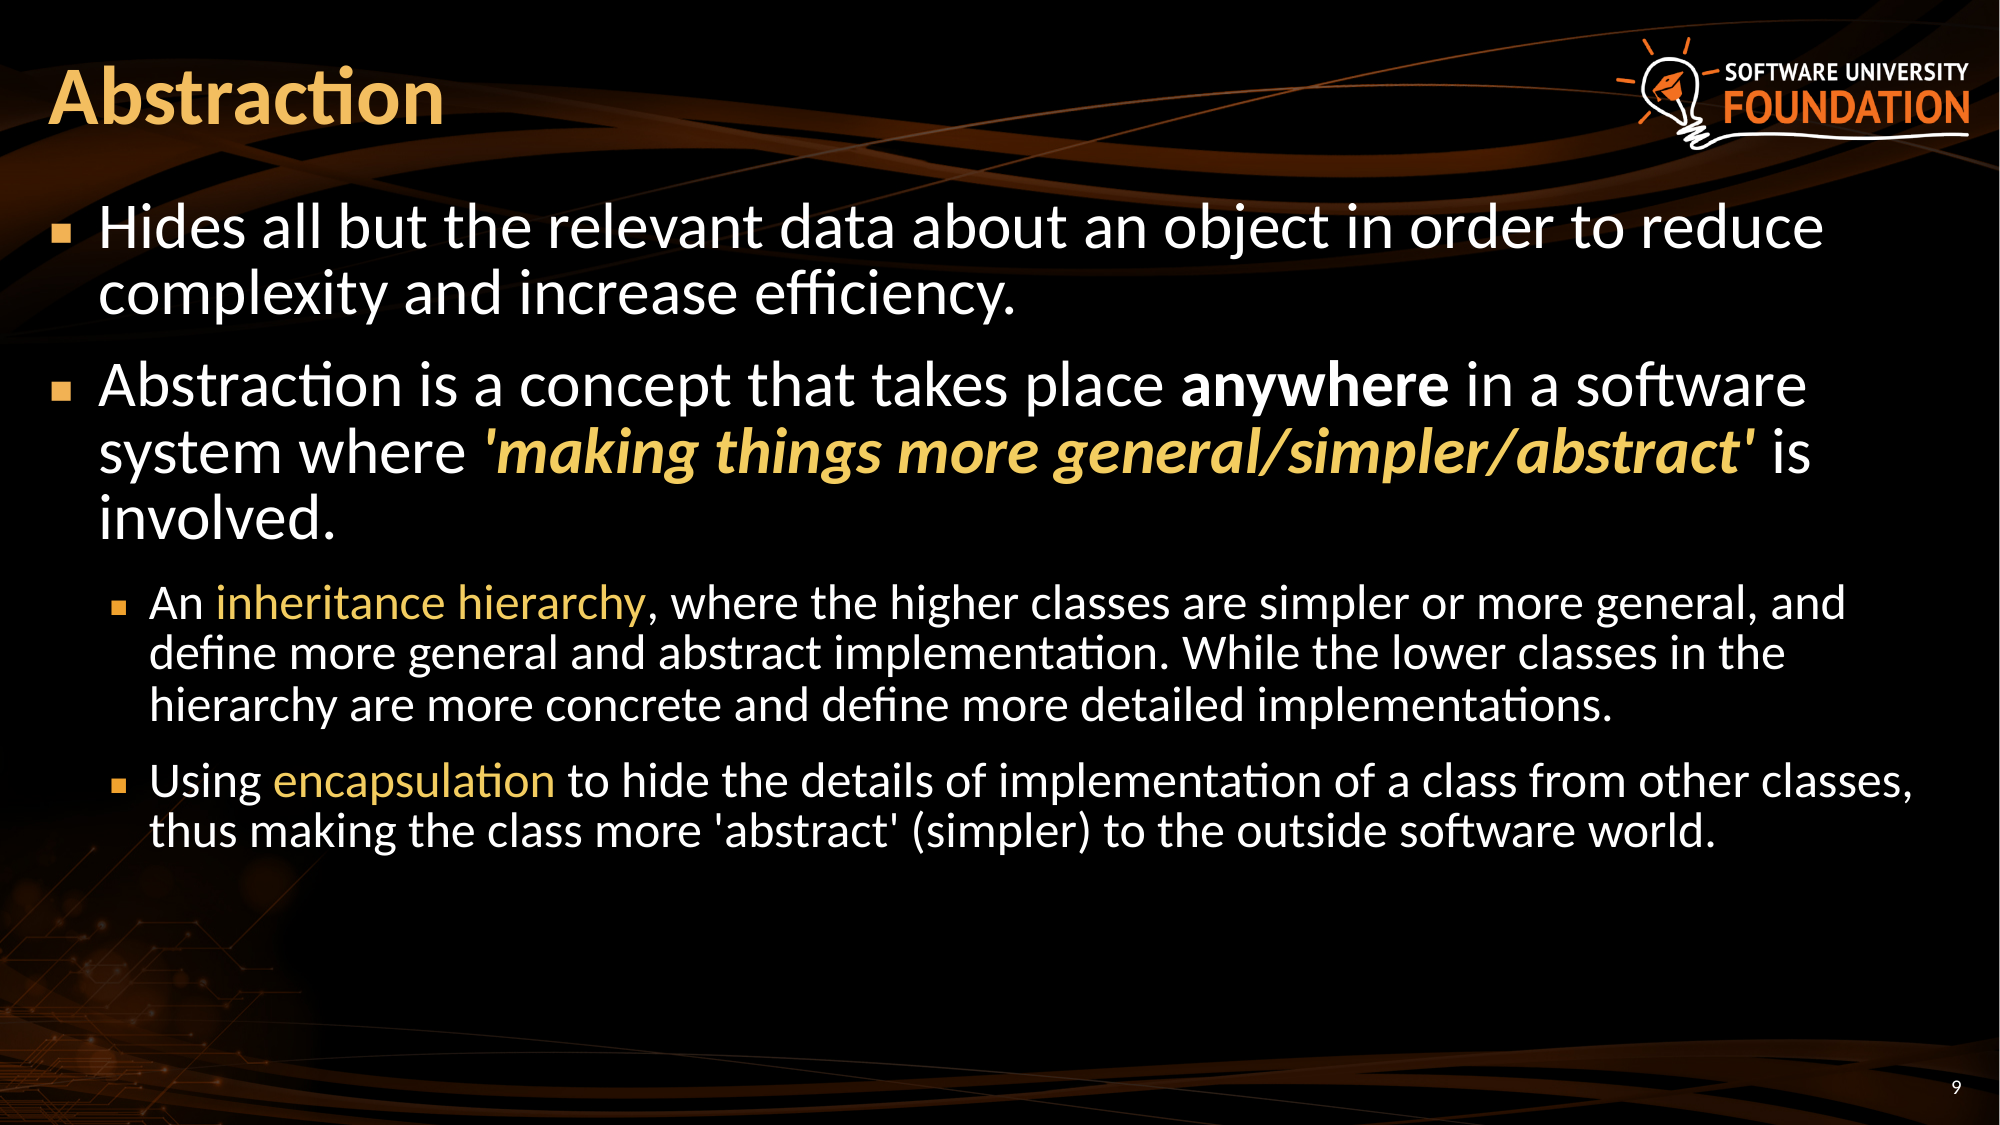

# Abstraction
Hides all but the relevant data about an object in order to reduce complexity and increase efficiency.
Abstraction is a concept that takes place anywhere in a software system where 'making things more general/simpler/abstract' is involved.
An inheritance hierarchy, where the higher classes are simpler or more general, and define more general and abstract implementation. While the lower classes in the hierarchy are more concrete and define more detailed implementations.
Using encapsulation to hide the details of implementation of a class from other classes, thus making the class more 'abstract' (simpler) to the outside software world.

9